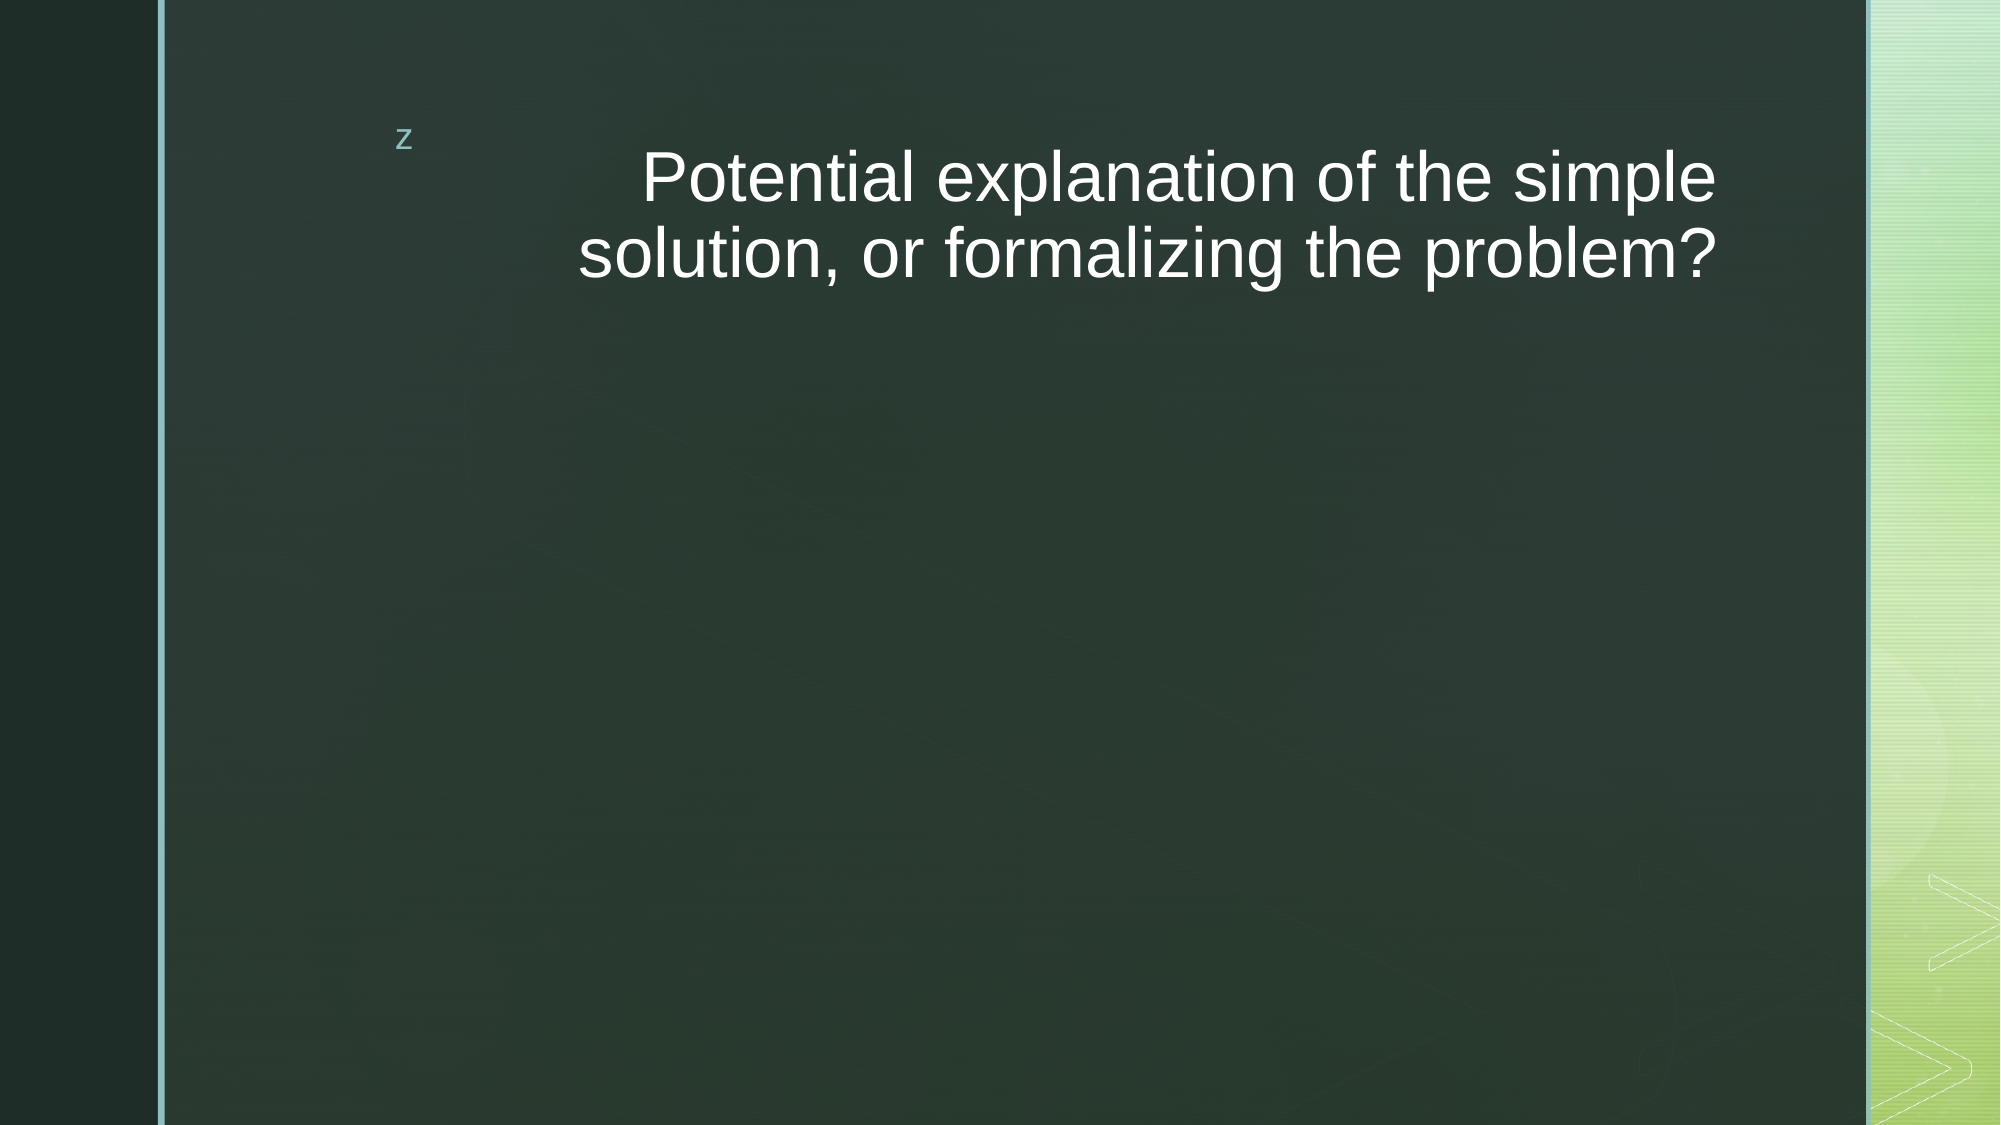

# Potential explanation of the simple solution, or formalizing the problem?